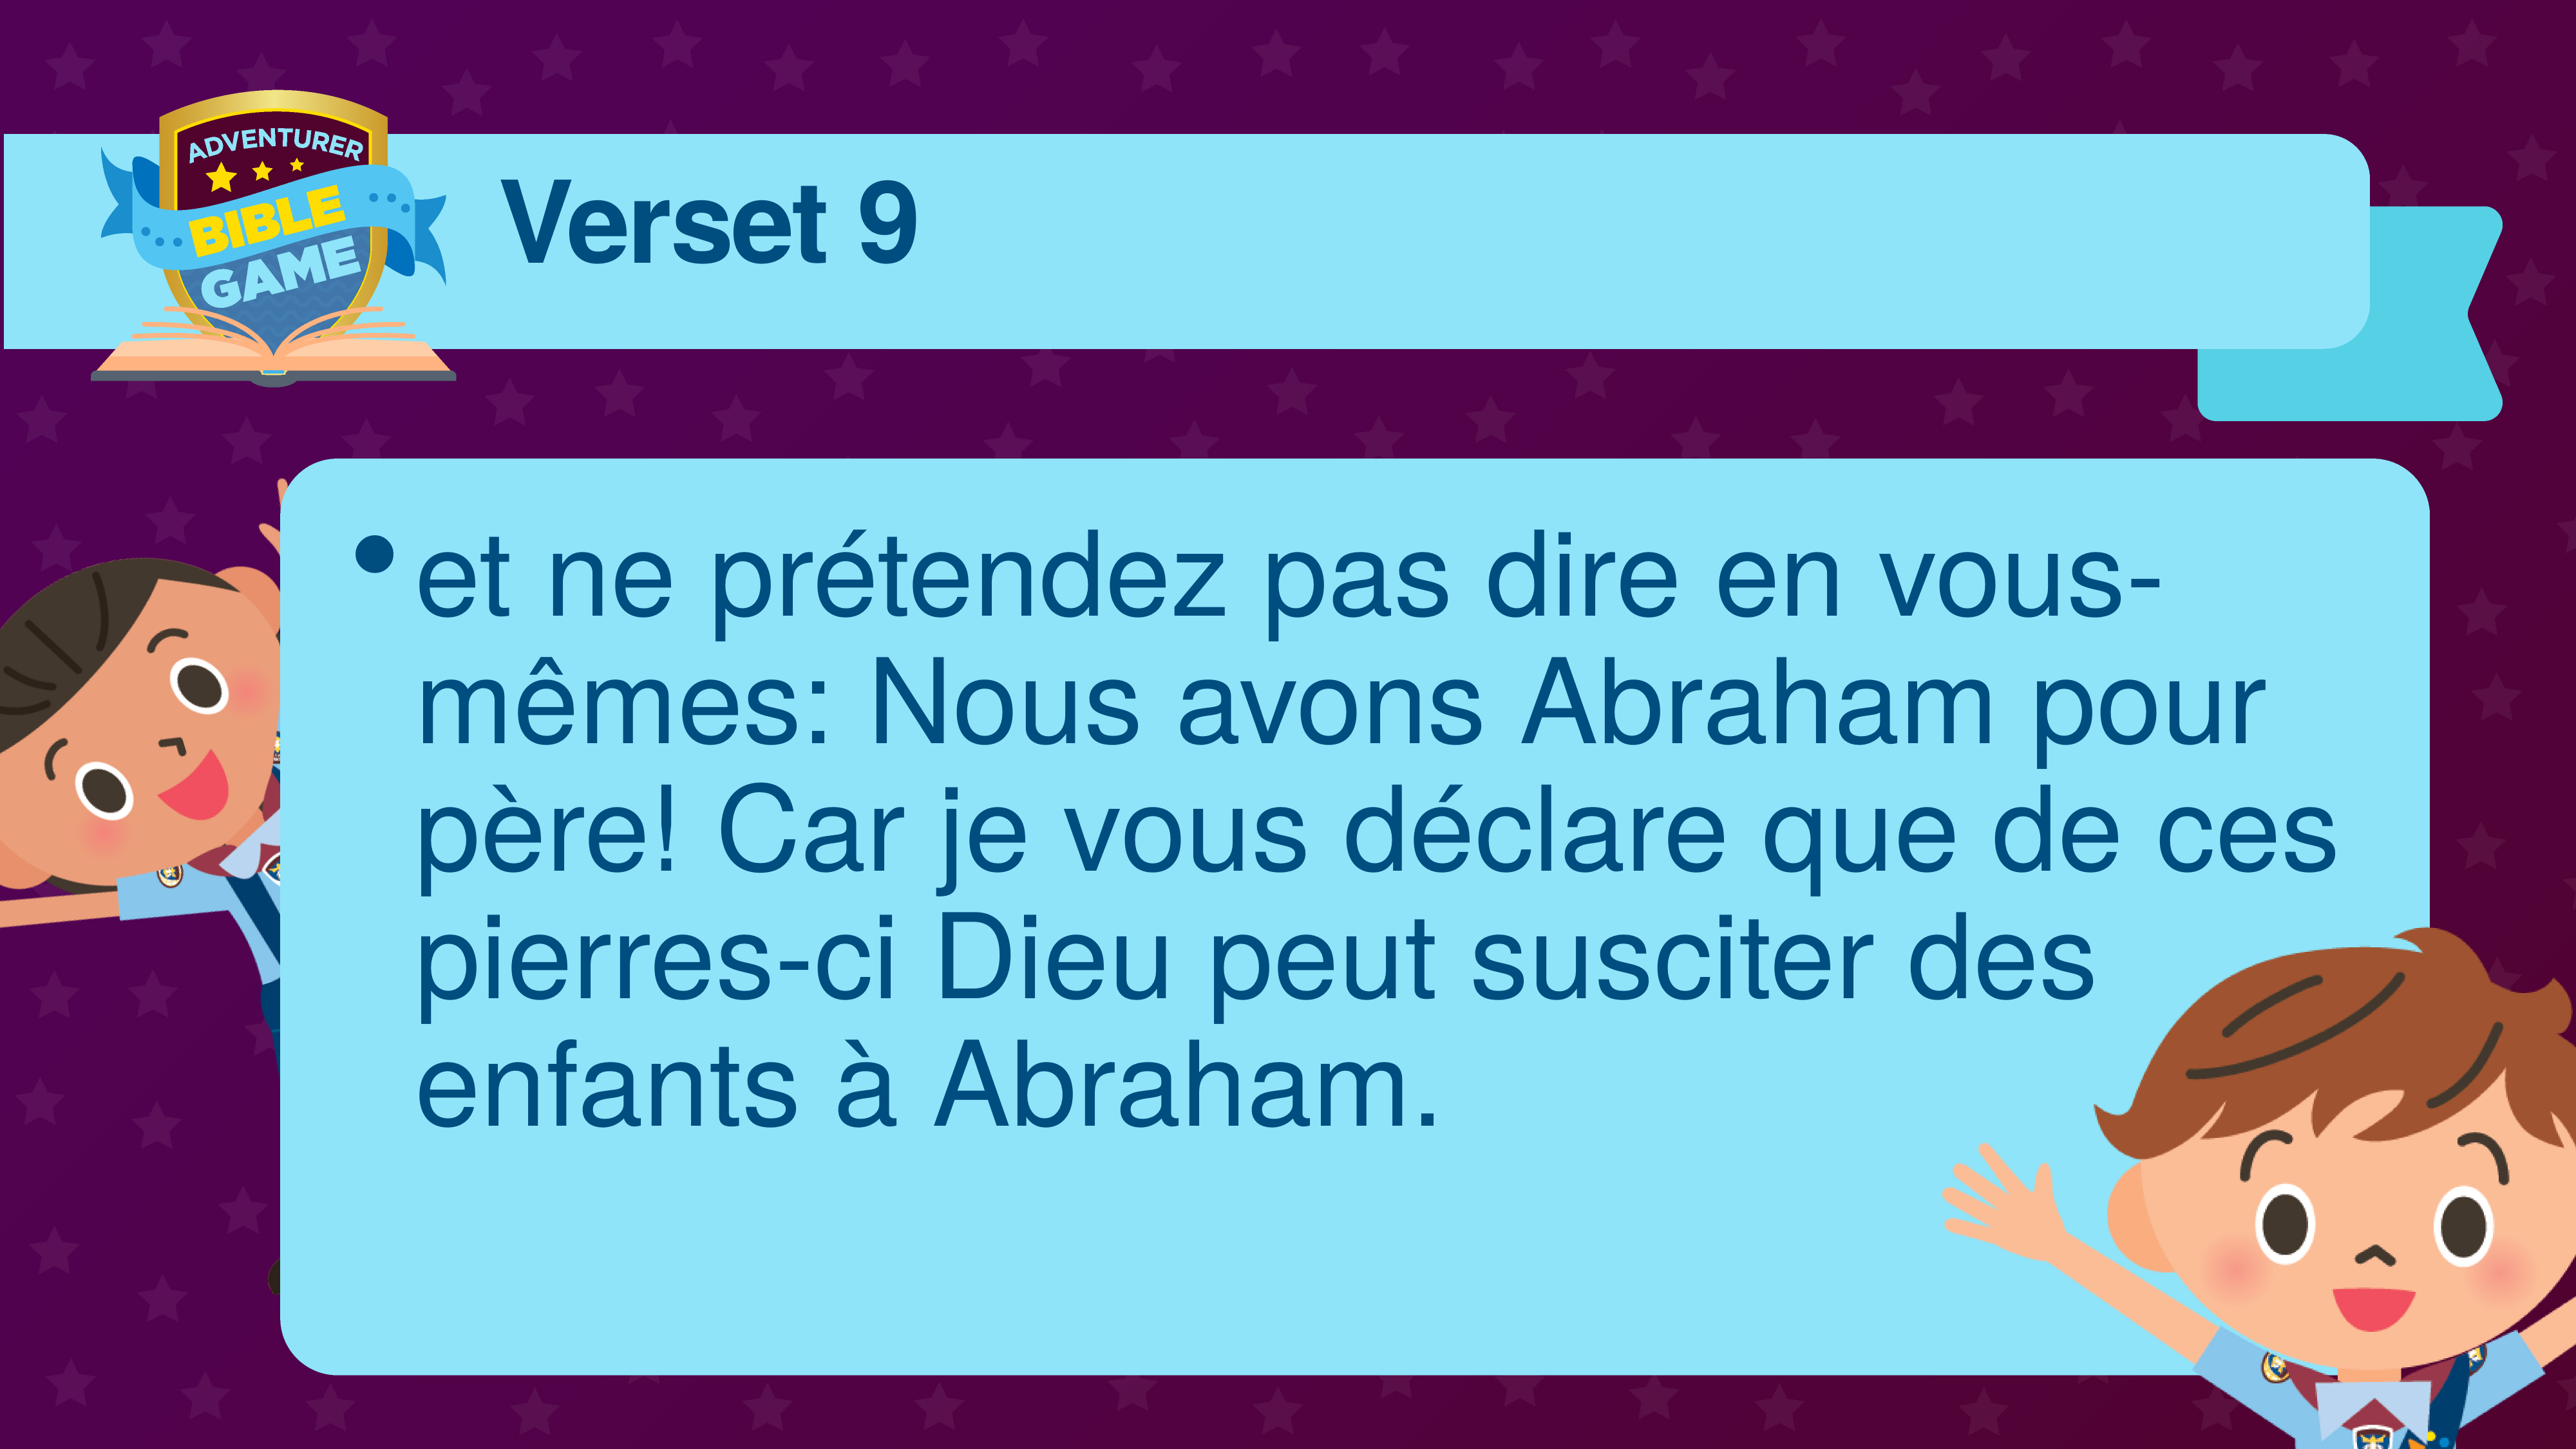

# Verset 9
et ne prétendez pas dire en vous-mêmes: Nous avons Abraham pour père! Car je vous déclare que de ces pierres-ci Dieu peut susciter des enfants à Abraham.